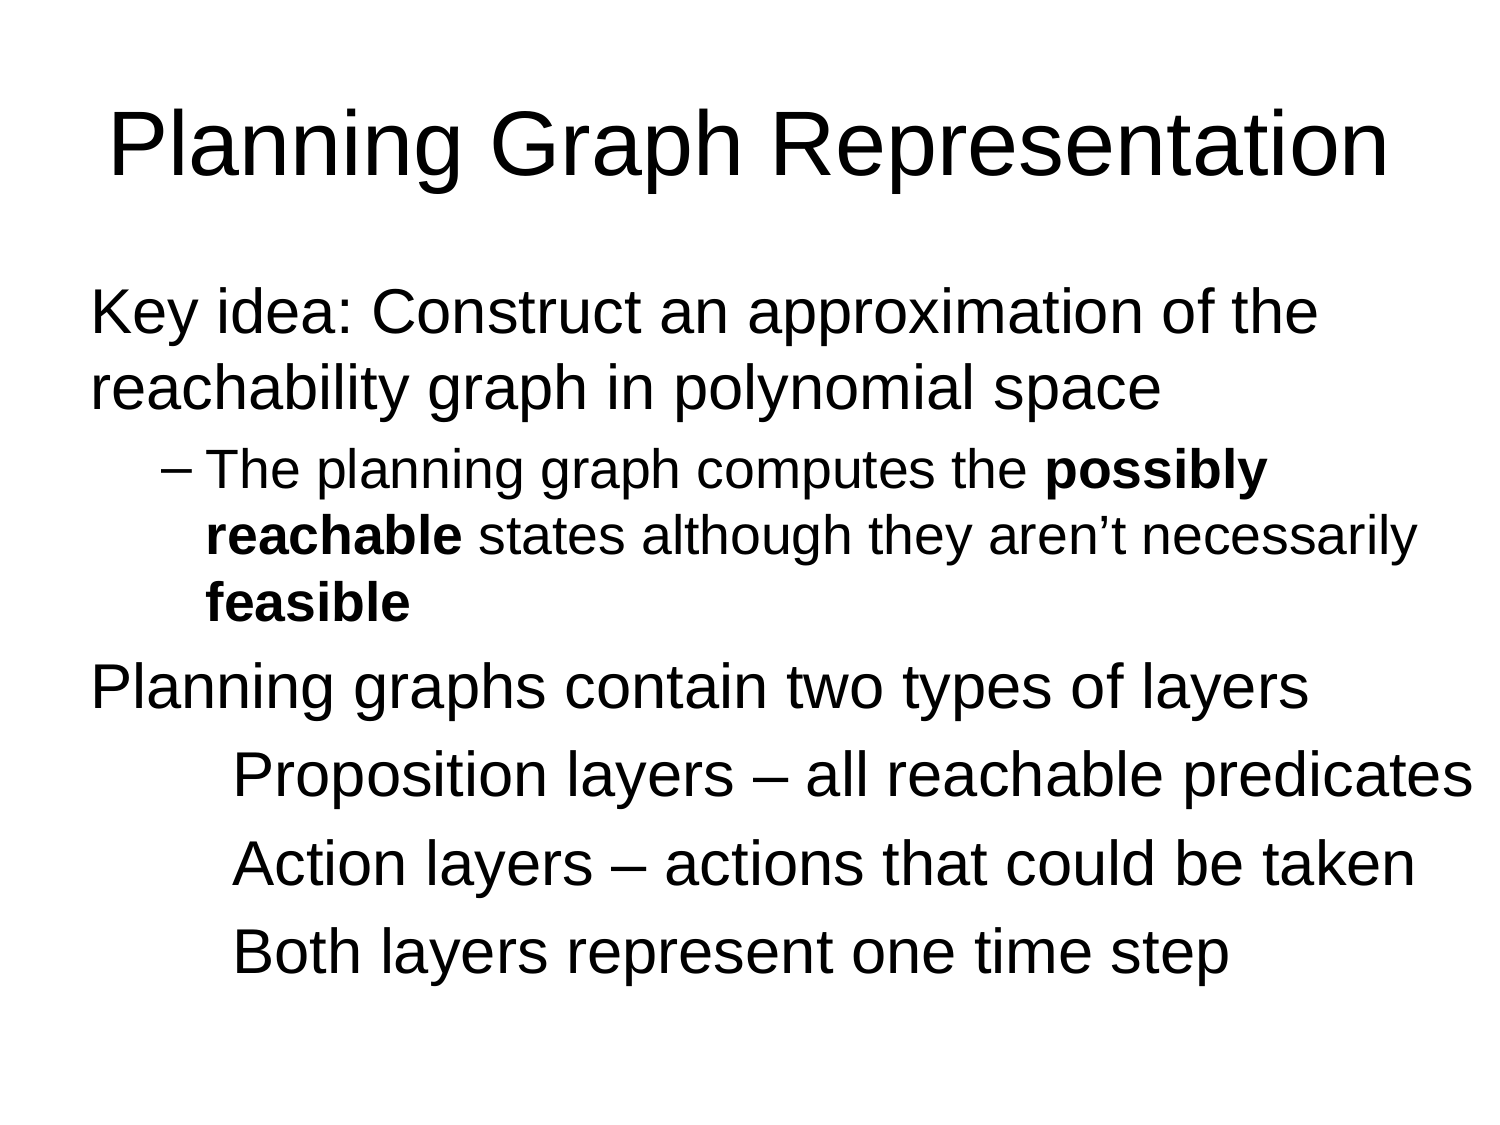

# Planning Graph Representation
Key idea: Construct an approximation of the reachability graph in polynomial space
The planning graph computes the possibly reachable states although they aren’t necessarily feasible
Planning graphs contain two types of layers
	Proposition layers – all reachable predicates
	Action layers – actions that could be taken
	Both layers represent one time step